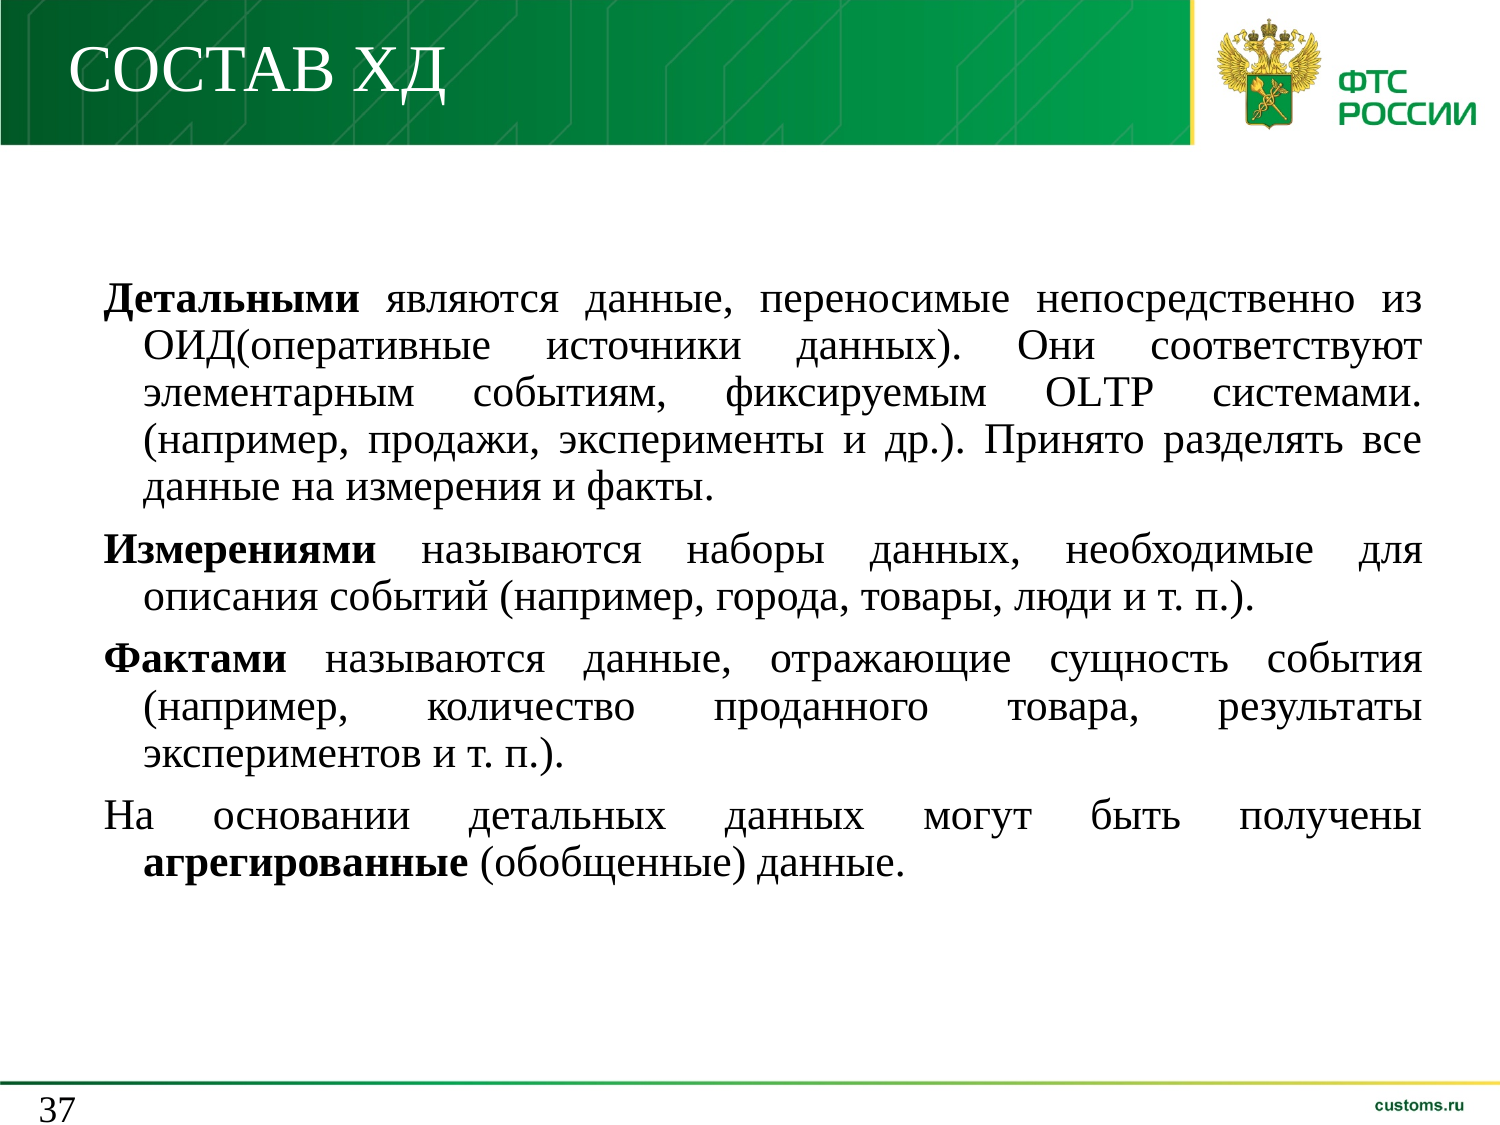

# СОСТАВ ХД
Детальными являются данные, переносимые непосредственно из ОИД(оперативные источники данных). Они соответствуют элементарным событиям, фиксируемым OLТР системами. (нaпример, продажи, эксперименты и др.). Принято разделять все данные на измерения и факты.
Измерениями называются наборы данных, необходимые для описания событий (например, города, товары, люди и т. п.).
Фактами называются данные, отражающие сущность события (например, количество проданного товара, результаты экспериментов и т. п.).
На основании детальных данных могут быть получены агрегированные (обобщенные) данные.
37